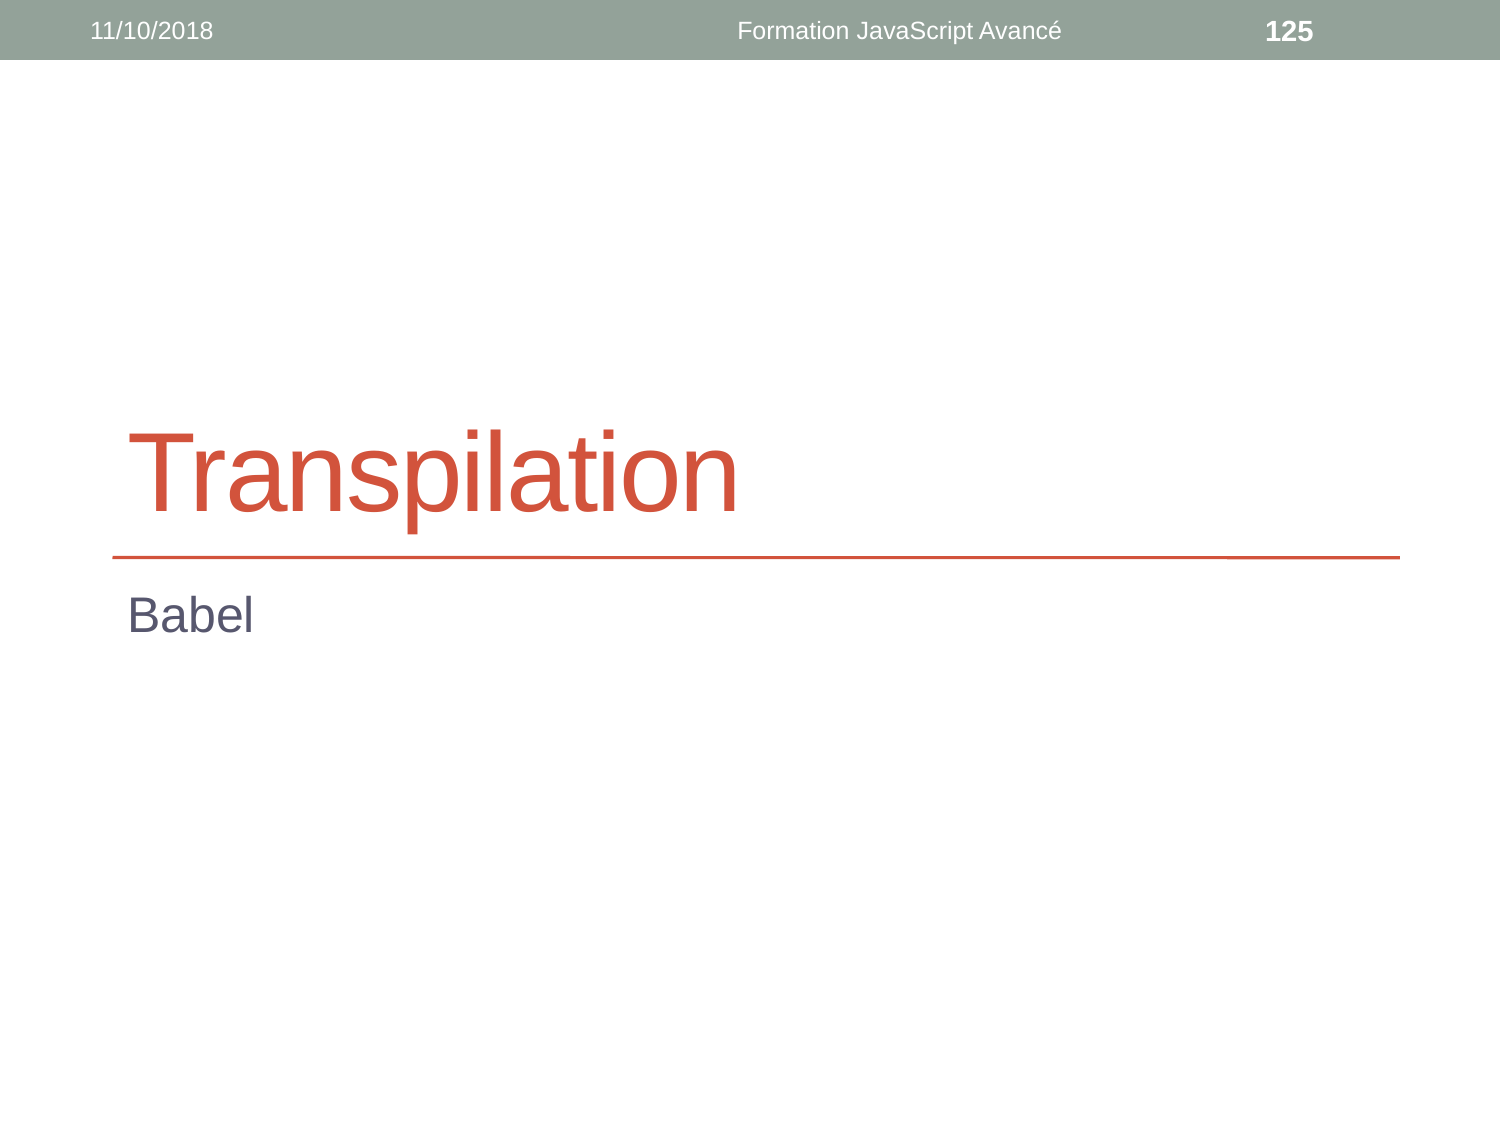

11/10/2018
Formation JavaScript Avancé
125
# Transpilation
Babel